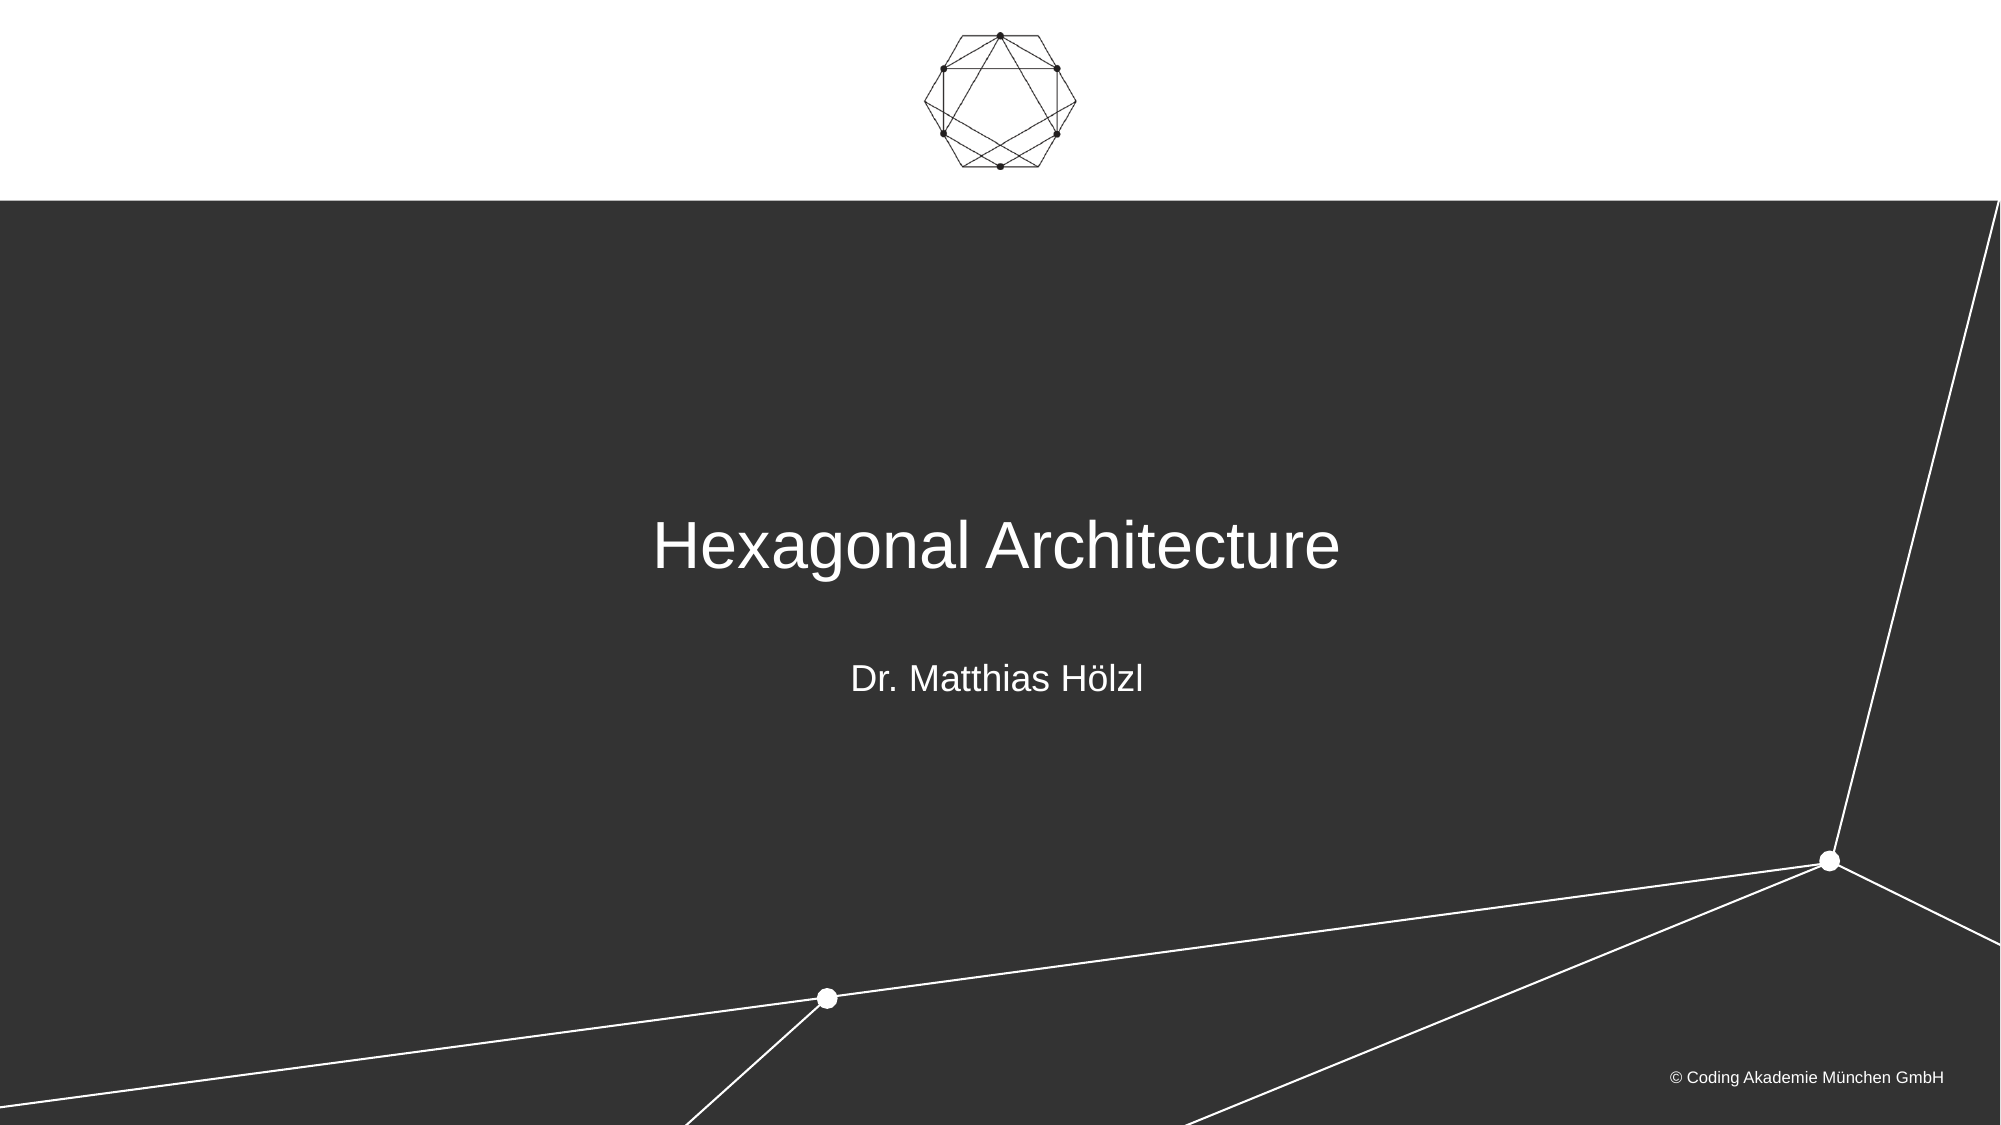

Hexagonal Architecture
Dr. Matthias Hölzl
© Coding Akademie München GmbH